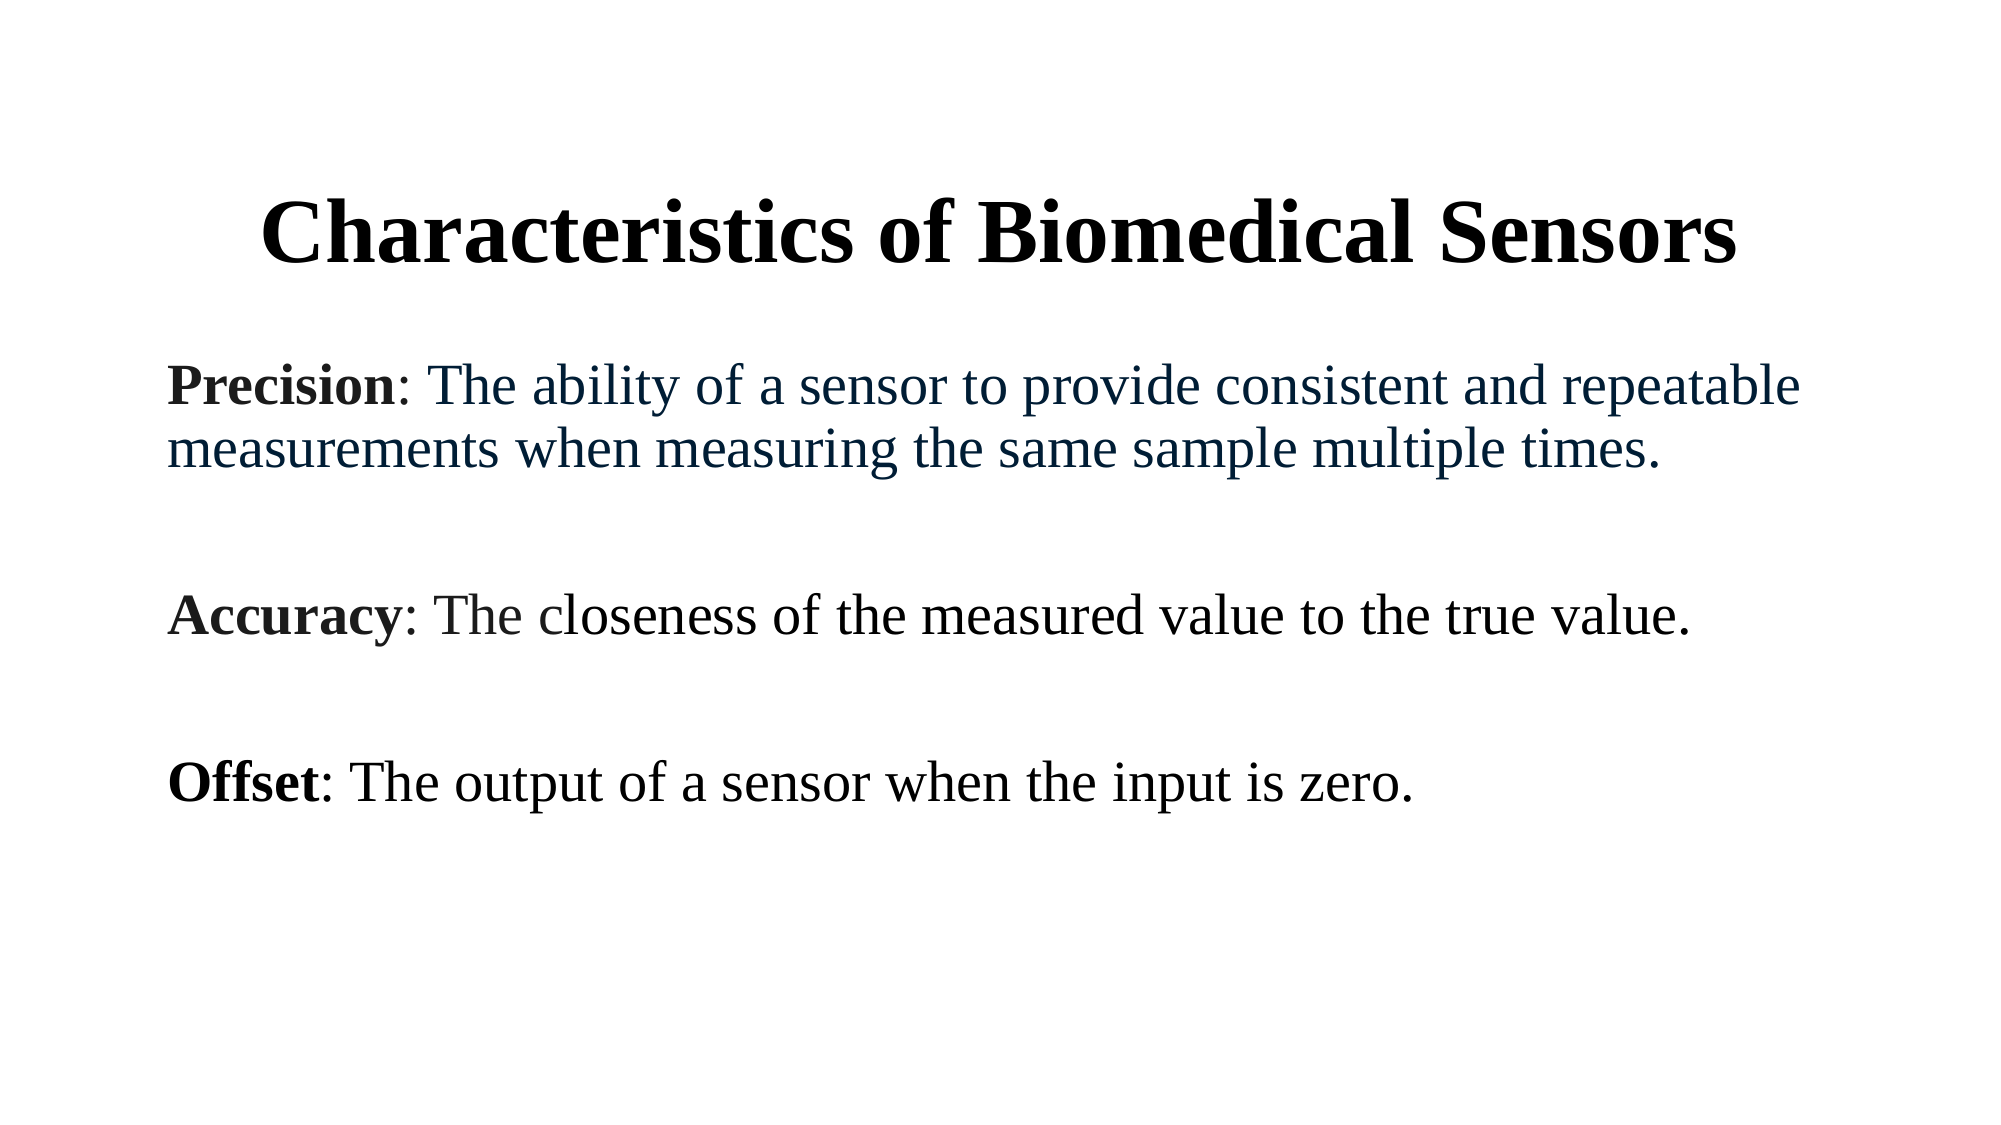

# Characteristics of Biomedical Sensors
Precision: The ability of a sensor to provide consistent and repeatable measurements when measuring the same sample multiple times.

Accuracy: The closeness of the measured value to the true value.

Offset: The output of a sensor when the input is zero.